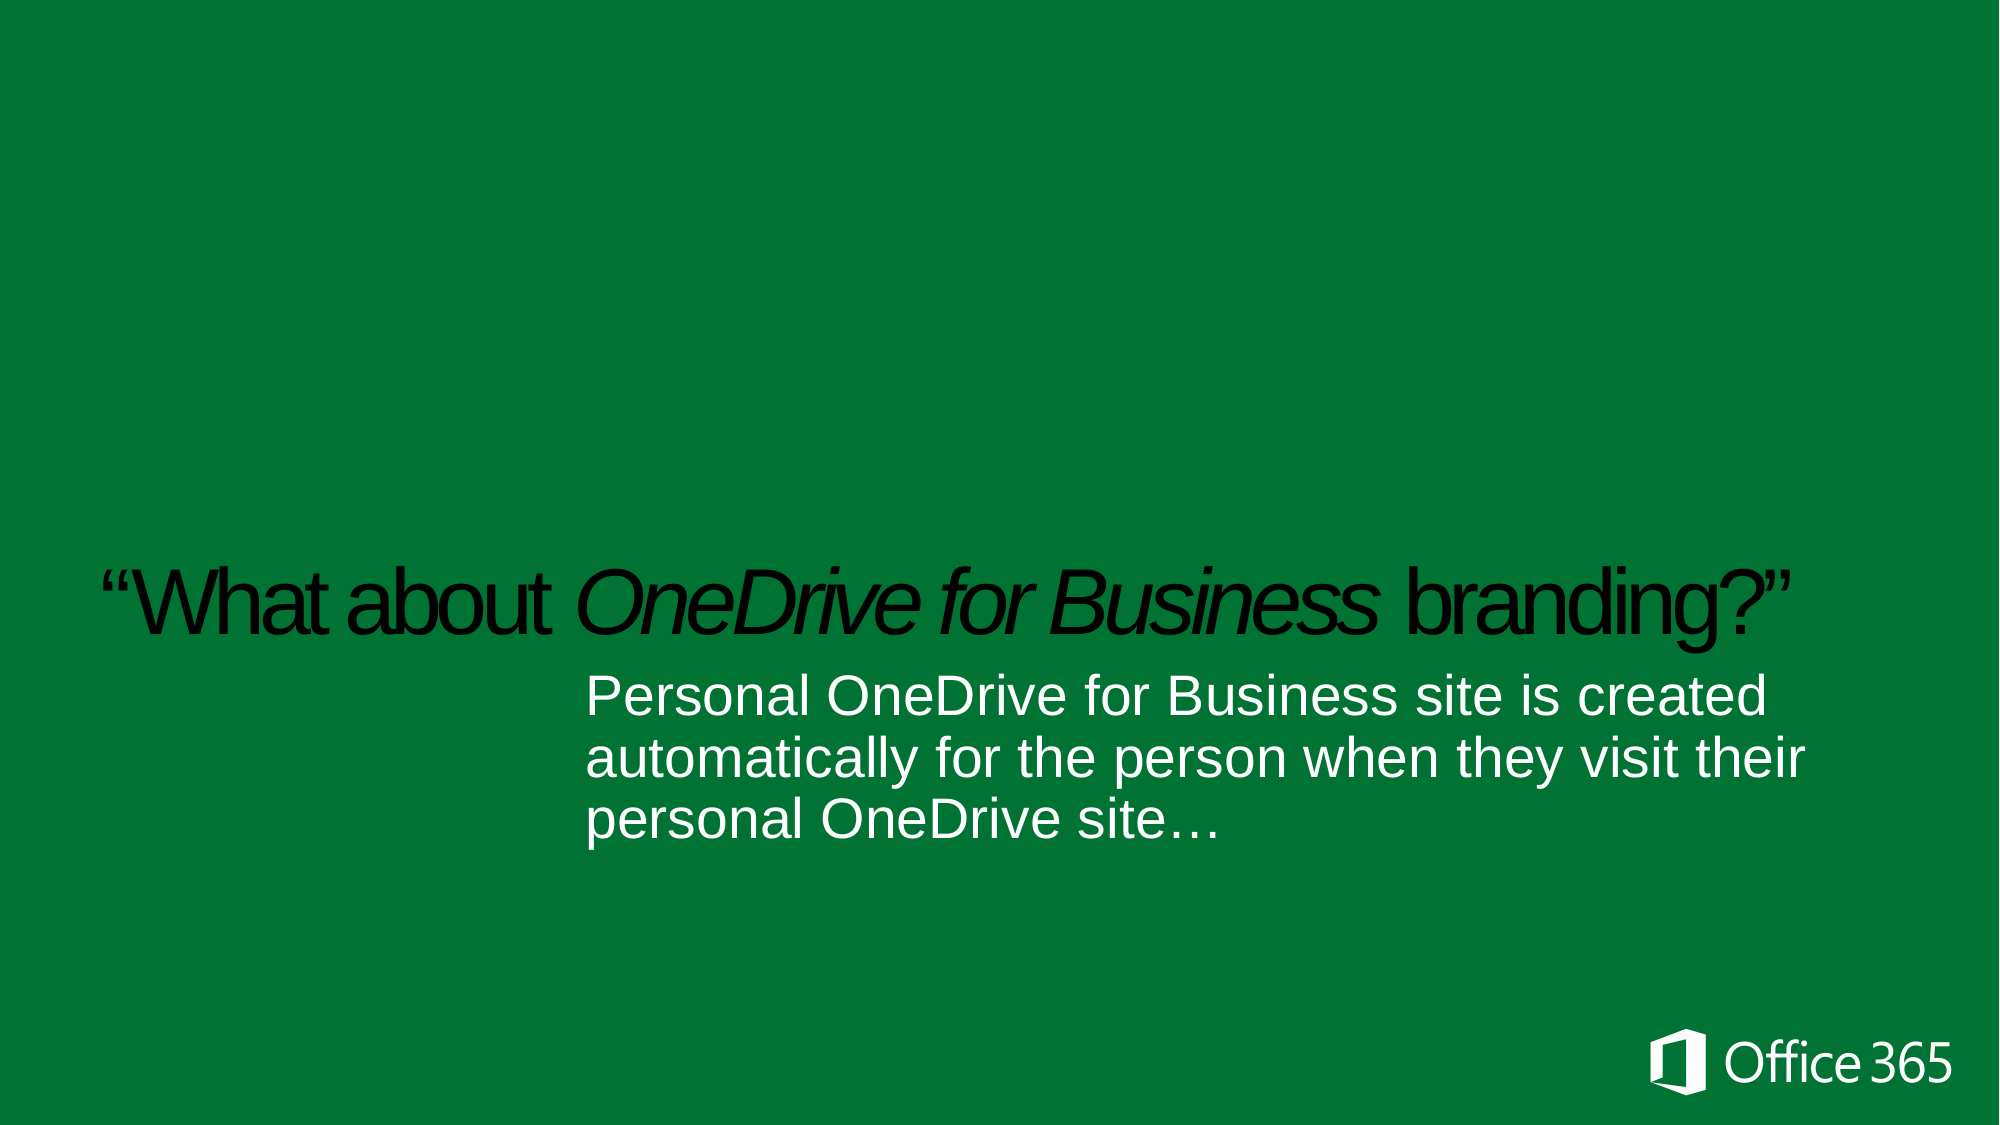

# “What about OneDrive for Business branding?”
Personal OneDrive for Business site is created automatically for the person when they visit their personal OneDrive site…